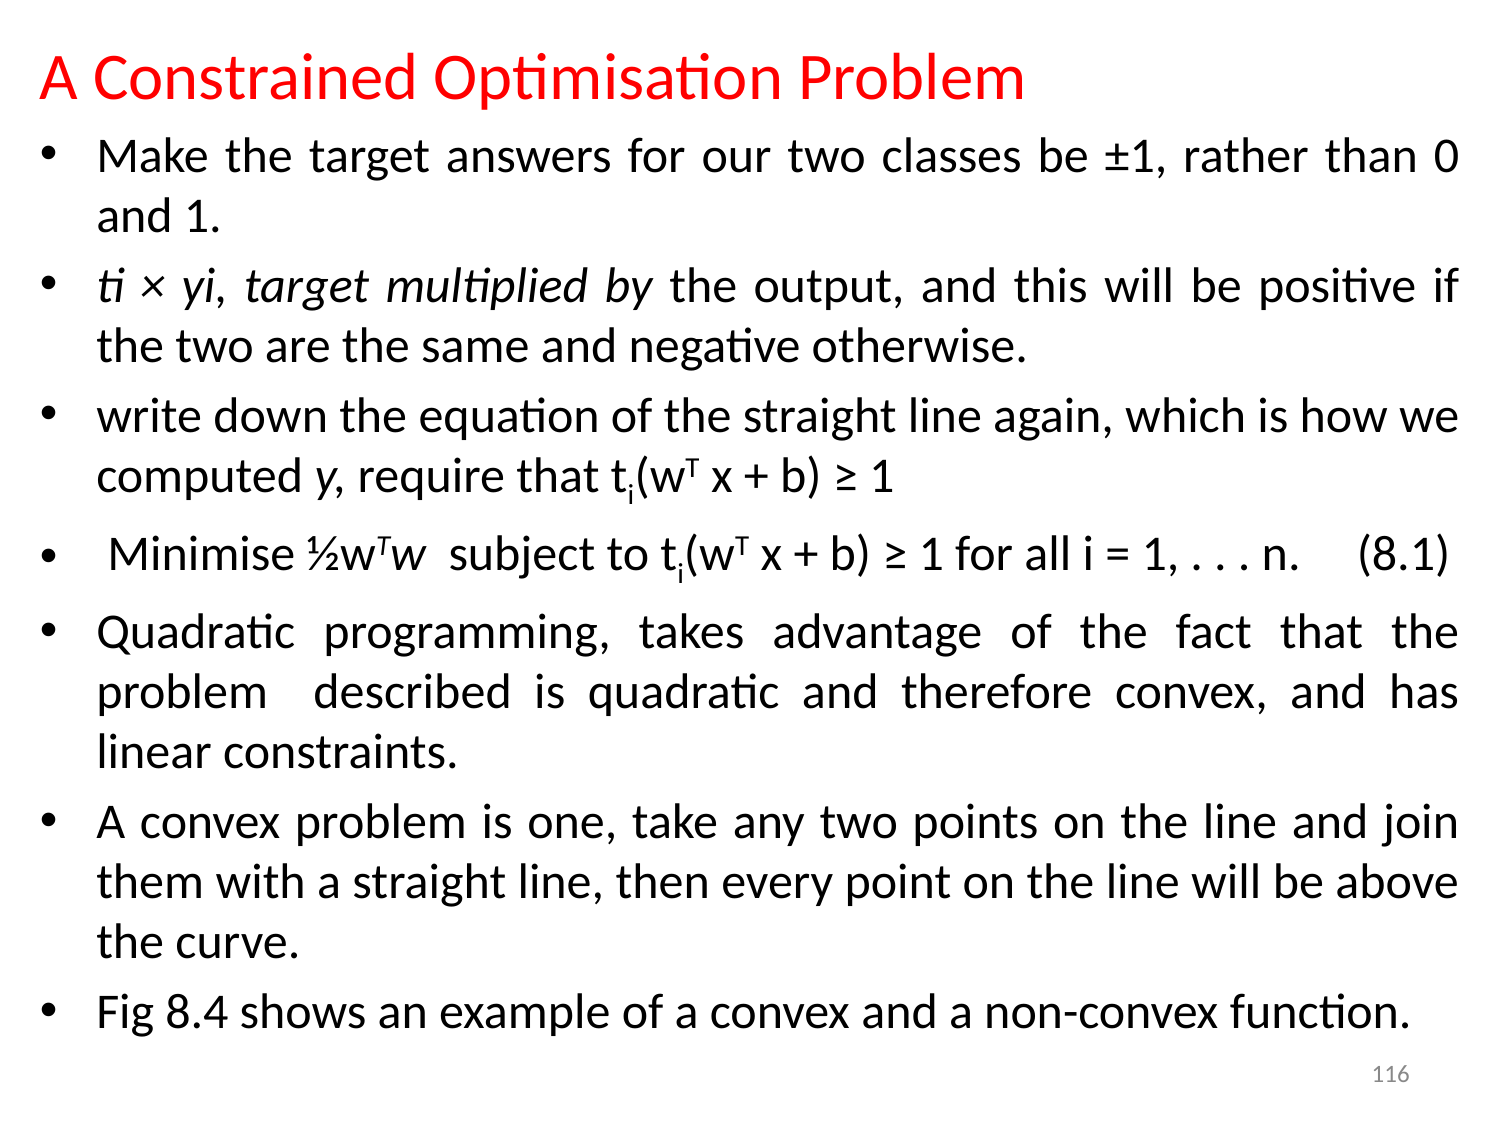

A Constrained Optimisation Problem
Make the target answers for our two classes be ±1, rather than 0 and 1.
ti × yi, target multiplied by the output, and this will be positive if the two are the same and negative otherwise.
write down the equation of the straight line again, which is how we computed y, require that ti(wT x + b) ≥ 1
 Minimise ½wTw  subject to ti(wT x + b) ≥ 1 for all i = 1, . . . n.     (8.1)
Quadratic programming, takes advantage of the fact that the problem  described is quadratic and therefore convex, and has linear constraints.
A convex problem is one, take any two points on the line and join them with a straight line, then every point on the line will be above the curve.
Fig 8.4 shows an example of a convex and a non-convex function.

116